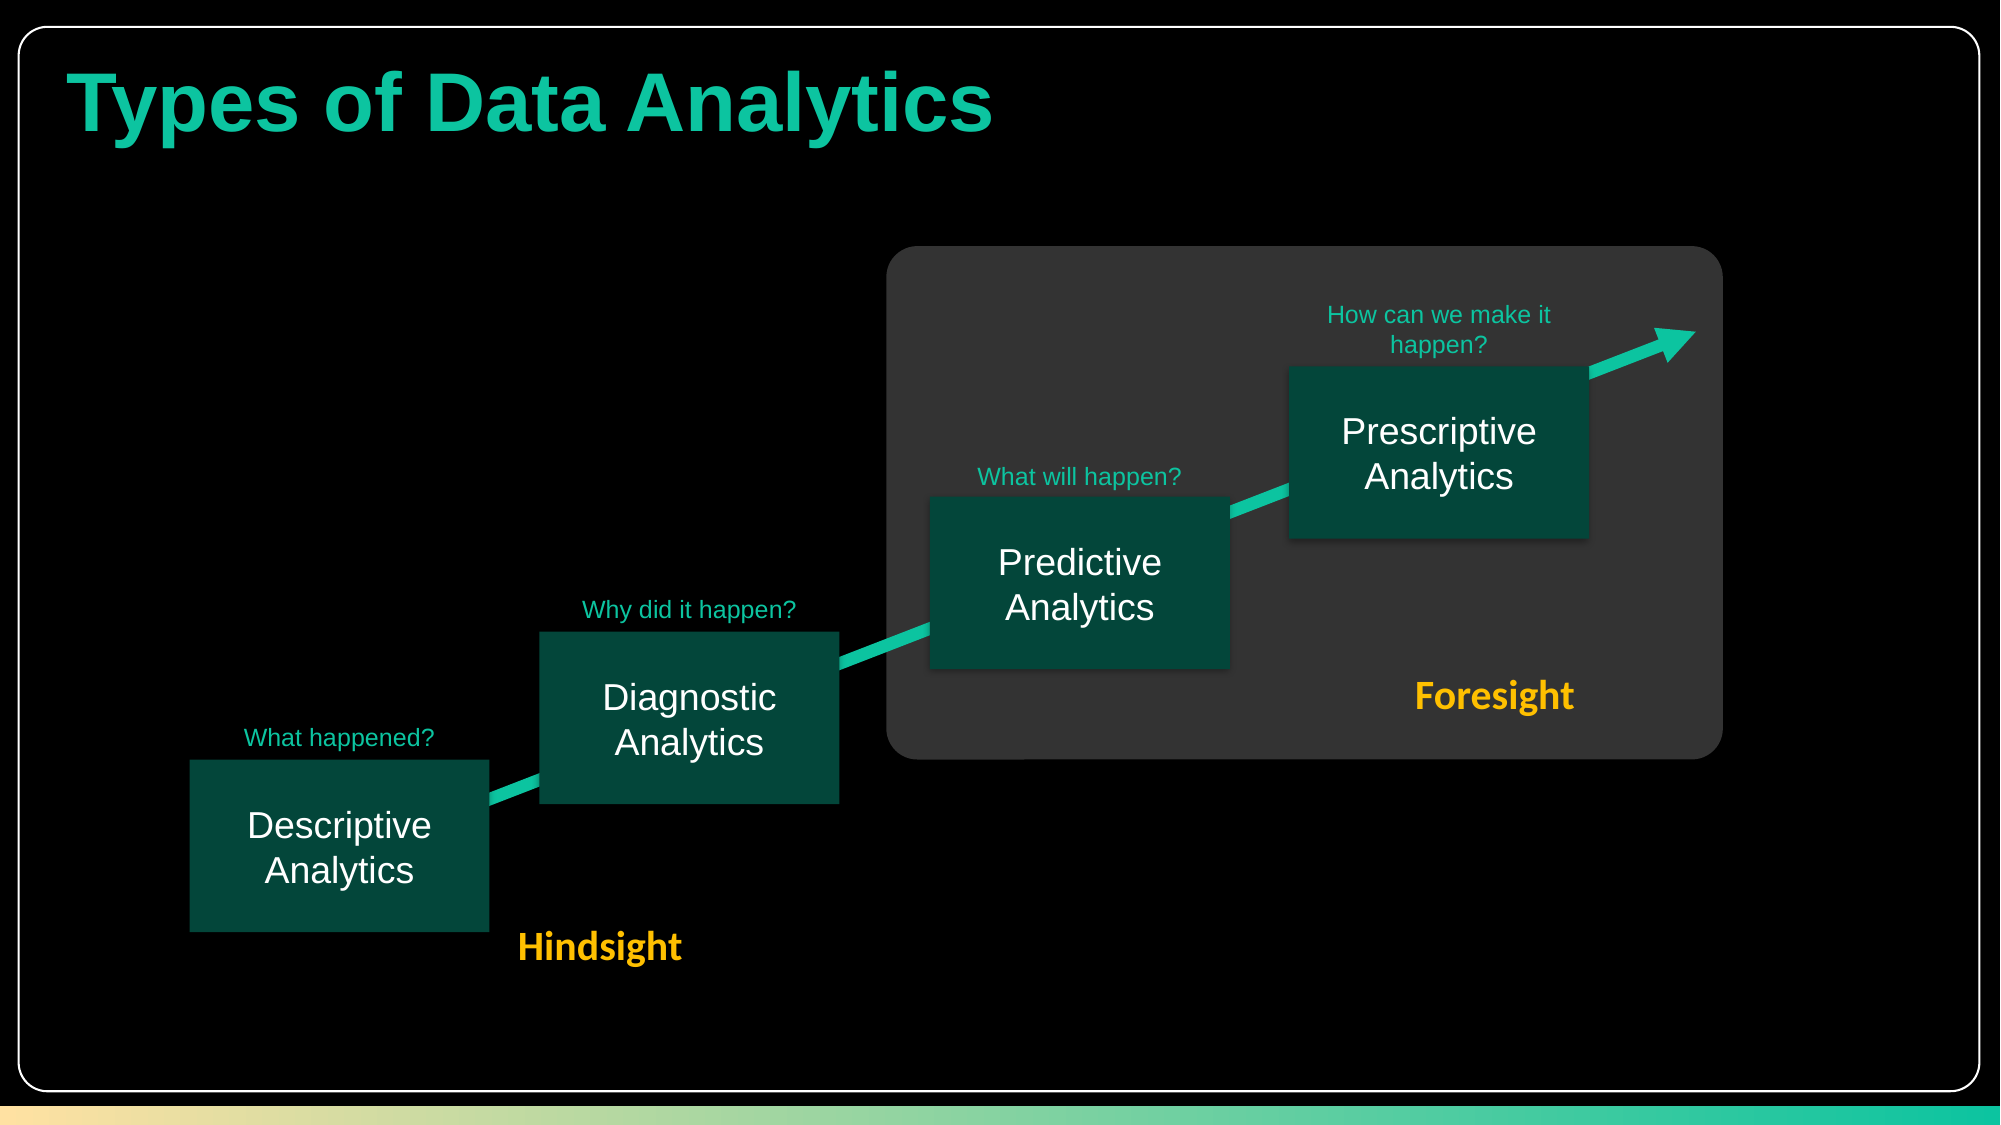

Types of Data Analytics

How can we make it happen?
Prescriptive
Analytics
What will happen?
Predictive
Analytics
Why did it happen?
Diagnostic
Analytics
Foresight
What happened?
Descriptive
Analytics
Hindsight